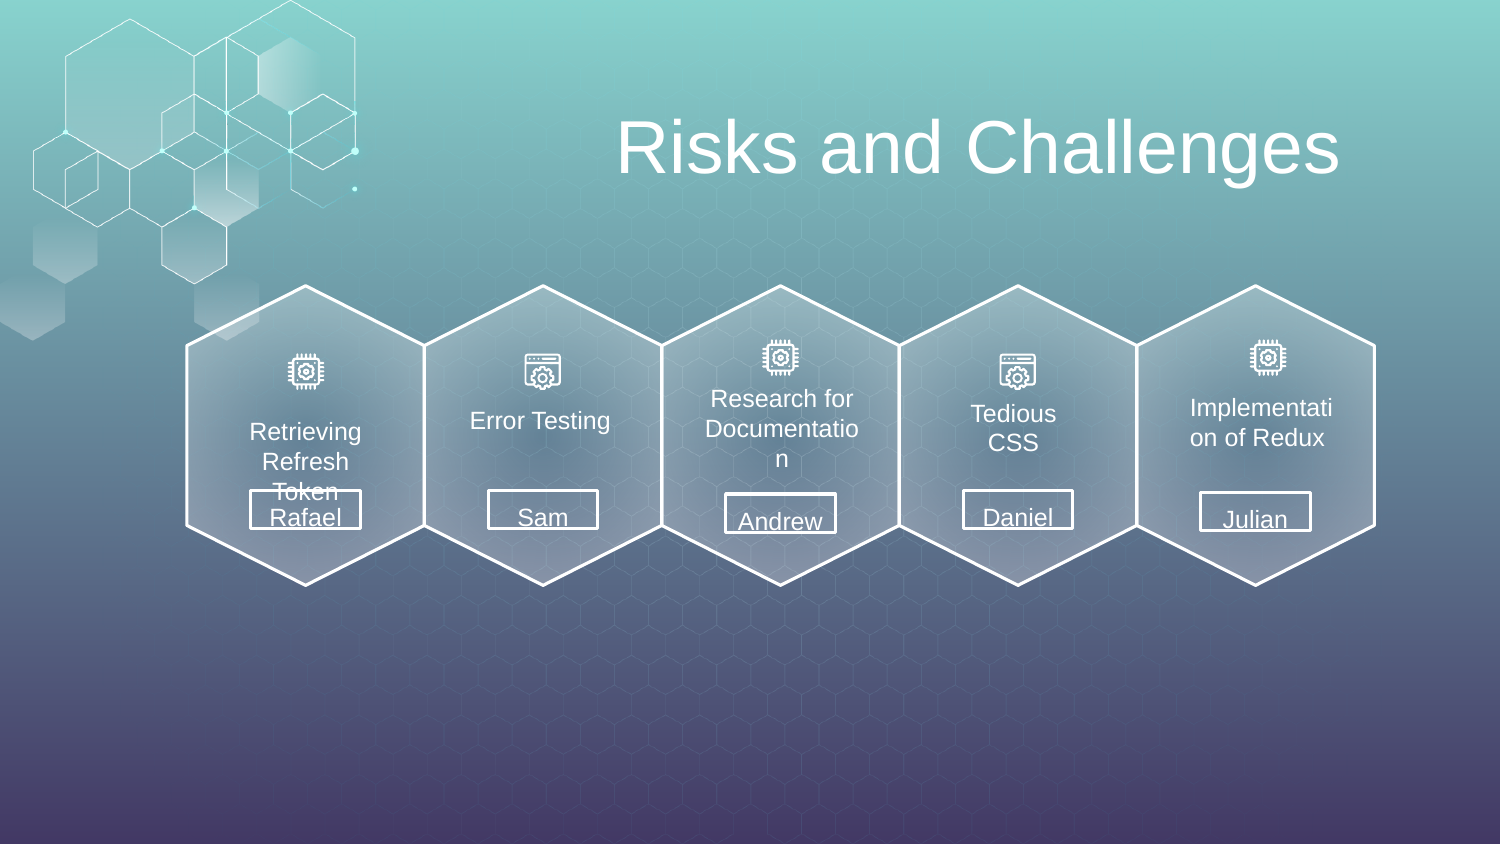

# Risks and Challenges

Research for Documentation
Implementation of Redux
Tedious CSS
Error Testing

Retrieving Refresh Token
Rafael
Sam
Daniel
Julian
Andrew